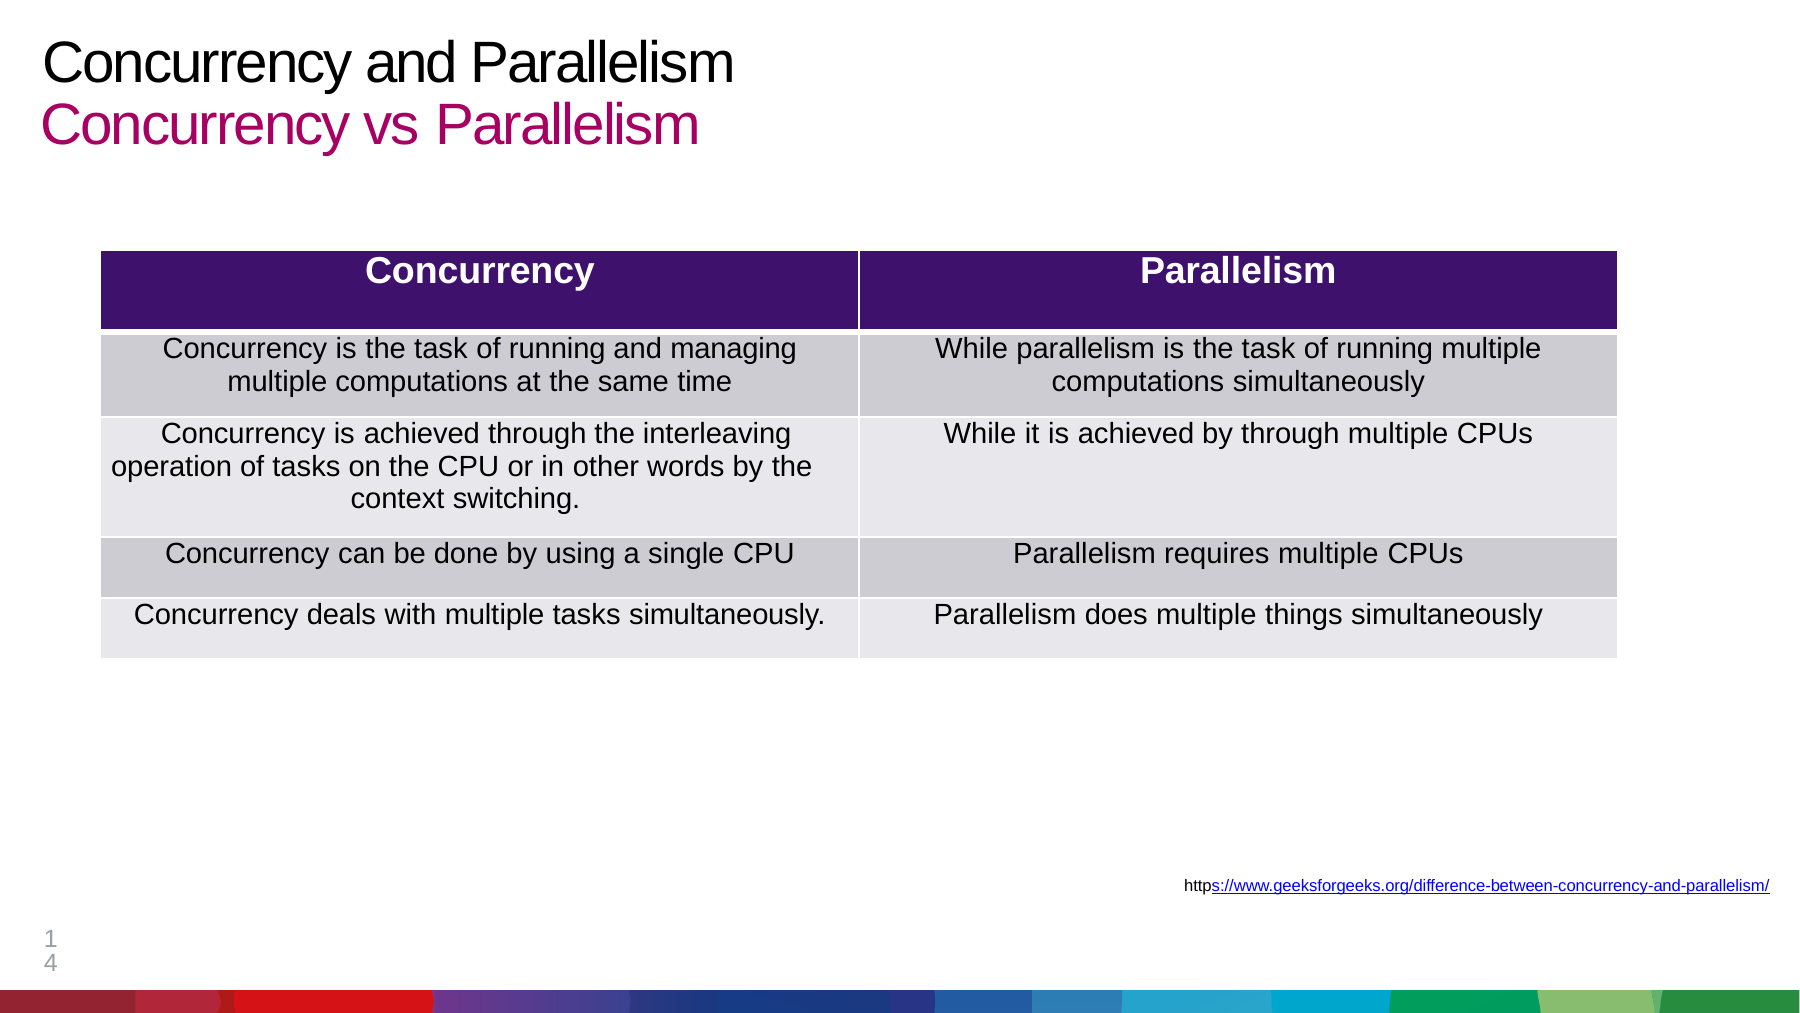

# Concurrency and Parallelism  Concurrency vs Parallelism
| Concurrency | Parallelism |
| --- | --- |
| Concurrency is the task of running and managing multiple computations at the same time | While parallelism is the task of running multiple computations simultaneously |
| Concurrency is achieved through the interleaving operation of tasks on the CPU or in other words by the context switching. | While it is achieved by through multiple CPUs |
| Concurrency can be done by using a single CPU | Parallelism requires multiple CPUs |
| Concurrency deals with multiple tasks simultaneously. | Parallelism does multiple things simultaneously |
https://www.geeksforgeeks.org/difference-between-concurrency-and-parallelism/
14